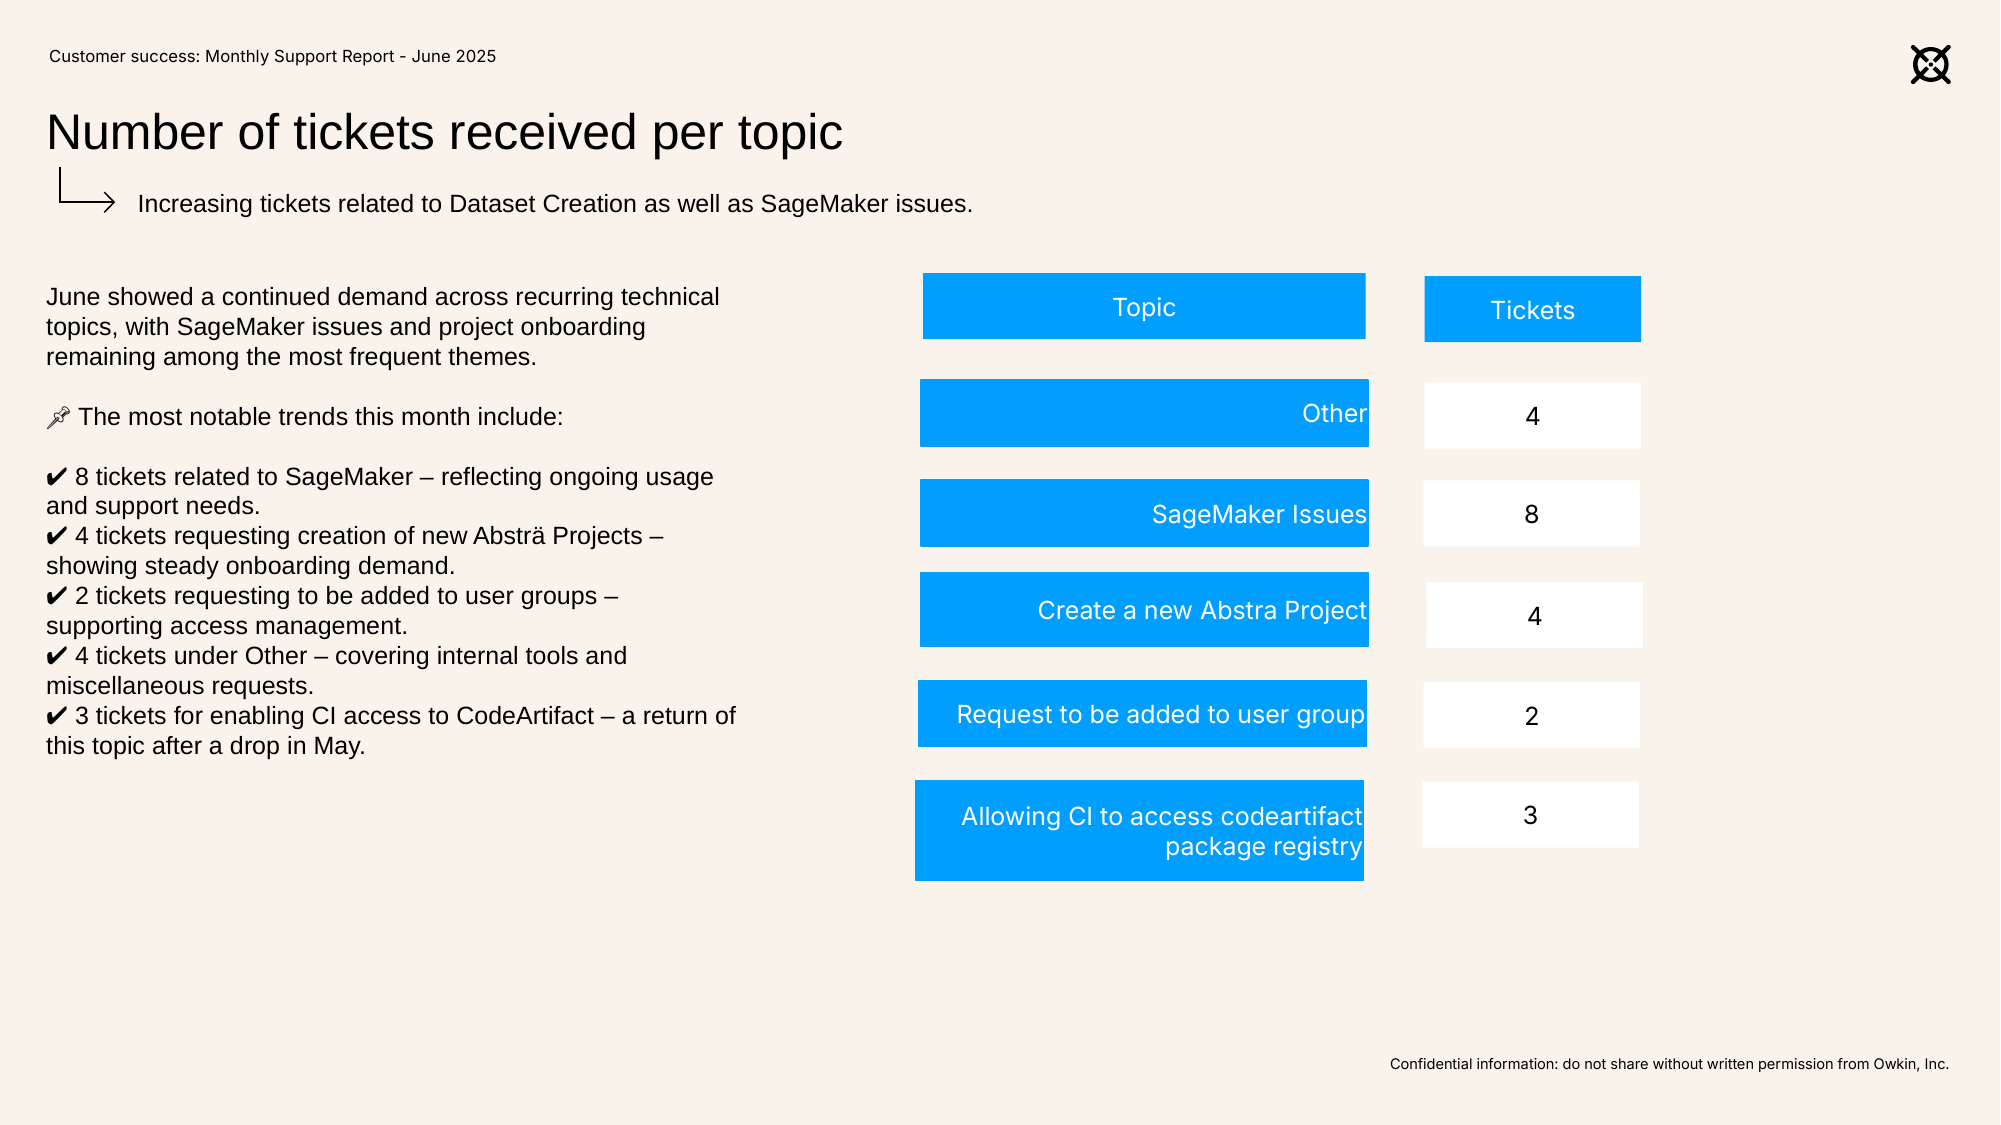

Customer success: Monthly Support Report - June 2025
# Number of tickets received per topic

Increasing tickets related to Dataset Creation as well as SageMaker issues.
June showed a continued demand across recurring technical topics, with SageMaker issues and project onboarding remaining among the most frequent themes.

📌 The most notable trends this month include:

✔️ 8 tickets related to SageMaker – reflecting ongoing usage and support needs.
✔️ 4 tickets requesting creation of new Absträ Projects – showing steady onboarding demand.
✔️ 2 tickets requesting to be added to user groups – supporting access management.
✔️ 4 tickets under Other – covering internal tools and miscellaneous requests.
✔️ 3 tickets for enabling CI access to CodeArtifact – a return of this topic after a drop in May.
Topic
Tickets
Other
4
SageMaker Issues
8
Create a new Abstra Project
4
Request to be added to user group
2
Allowing CI to access codeartifact package registry
3